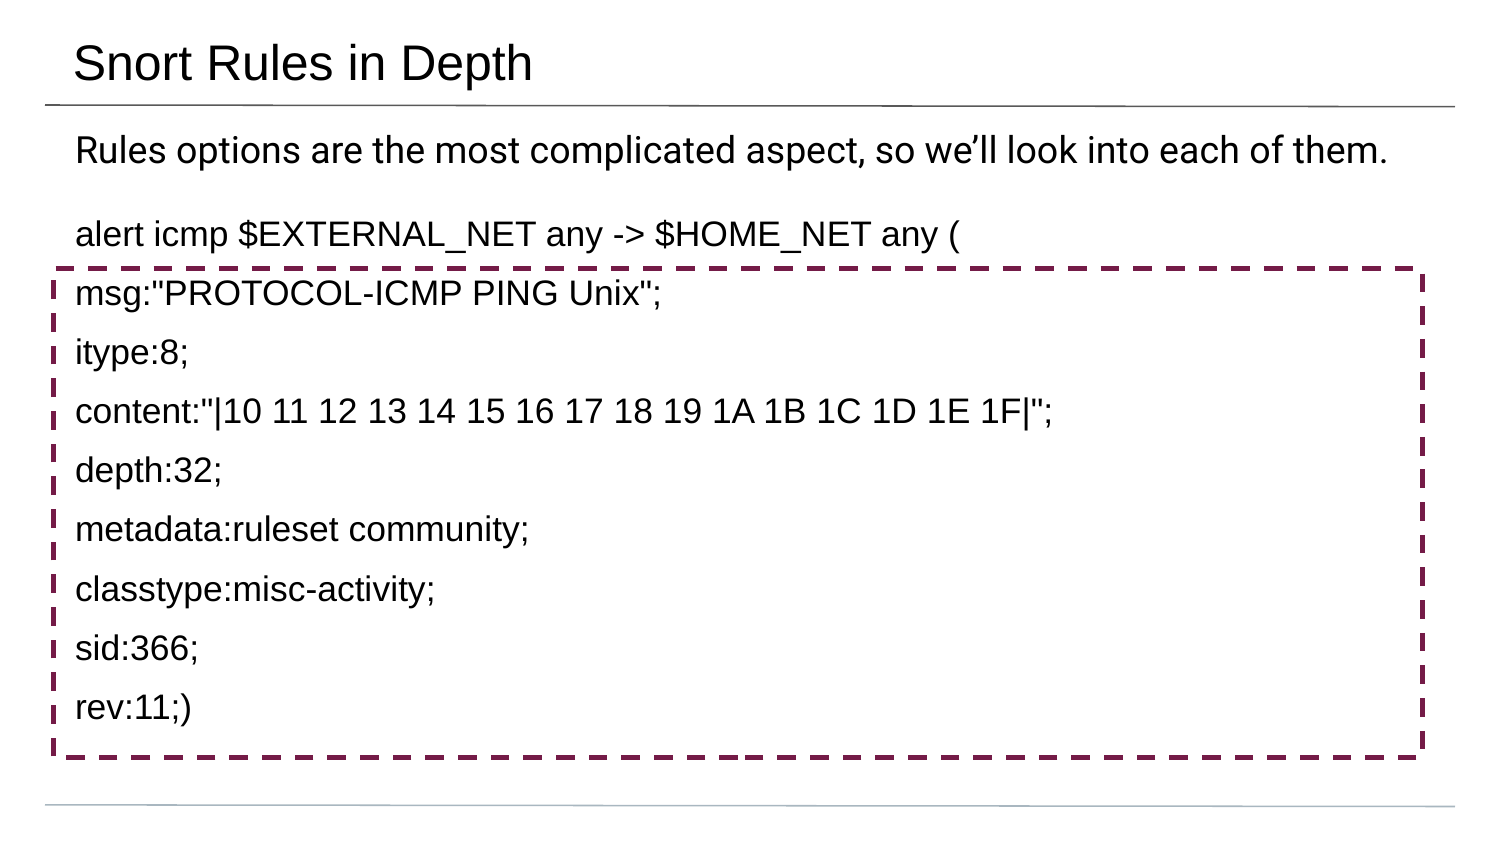

# Snort Rules in Depth
Rules options are the most complicated aspect, so we’ll look into each of them.
alert icmp $EXTERNAL_NET any -> $HOME_NET any (
msg:"PROTOCOL-ICMP PING Unix";
itype:8;
content:"|10 11 12 13 14 15 16 17 18 19 1A 1B 1C 1D 1E 1F|";
depth:32;
metadata:ruleset community;
classtype:misc-activity;
sid:366;
rev:11;)